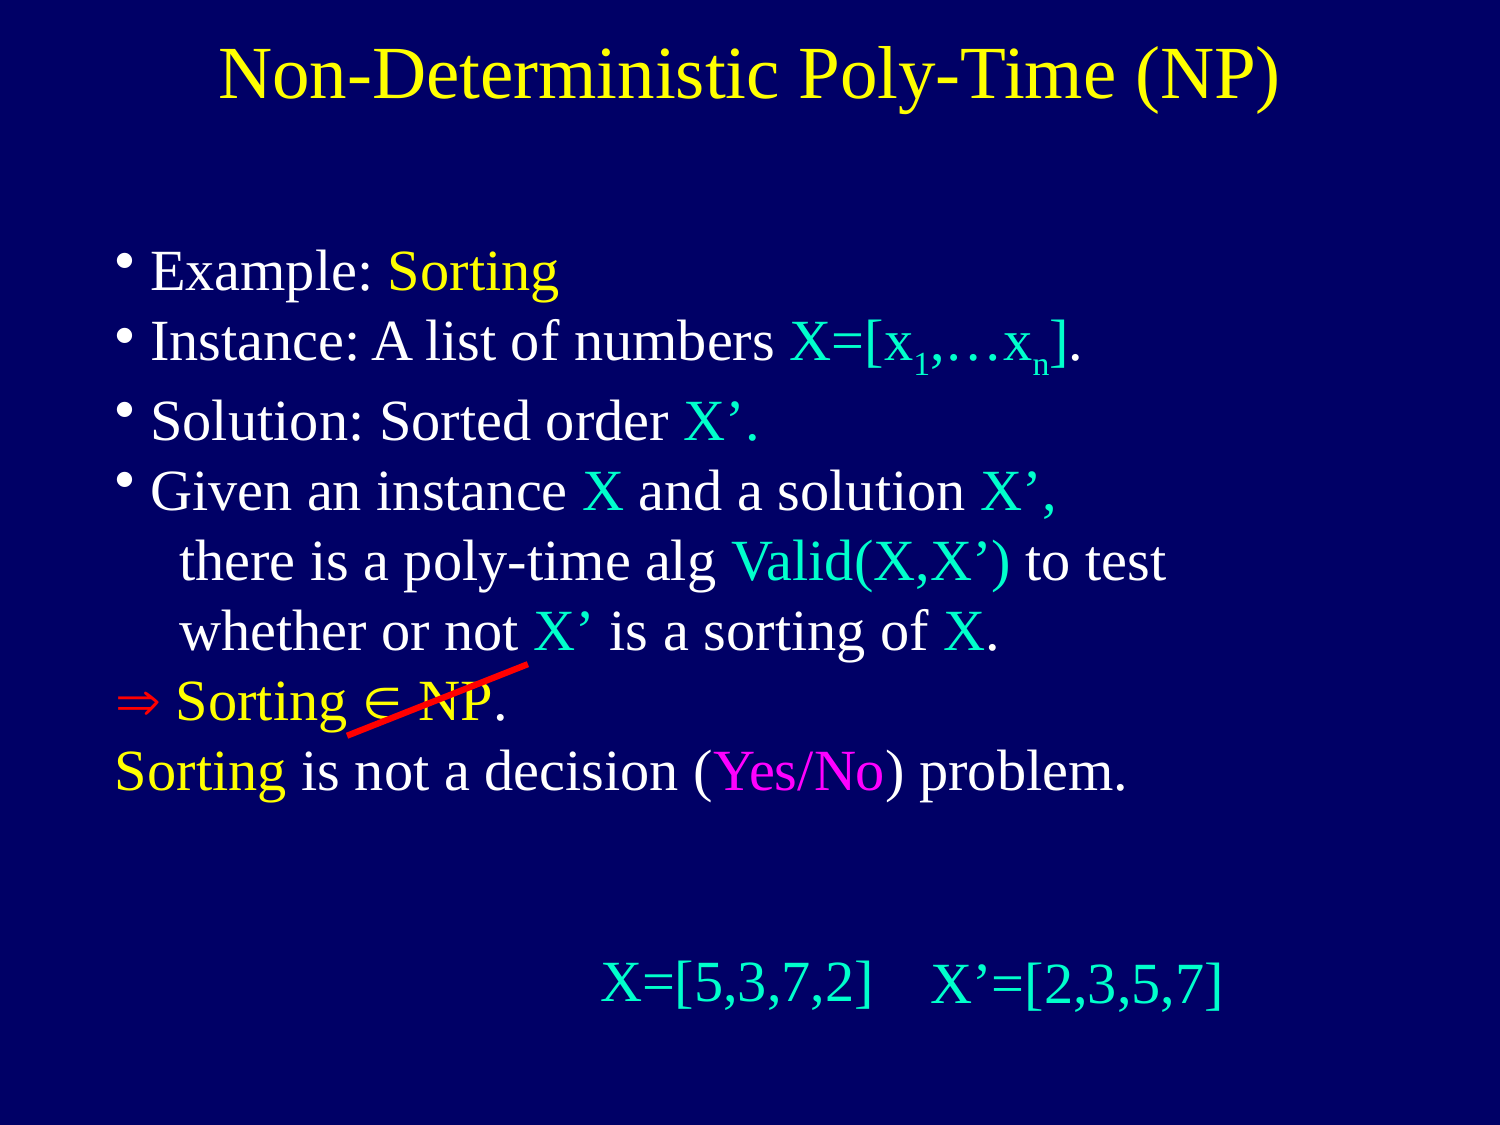

Non-Deterministic Poly-Time (NP)
Example: Sorting
Instance: A list of numbers X=[x1,…xn].
Solution: Sorted order X’.
Given an instance X and a solution X’,
  there is a poly-time alg Valid(X,X’) to test
  whether or not X’ is a sorting of X.
⇒ Sorting ∈ NP.
Sorting is not a decision (Yes/No) problem.

X=[5,3,7,2]
X’=[2,3,5,7]